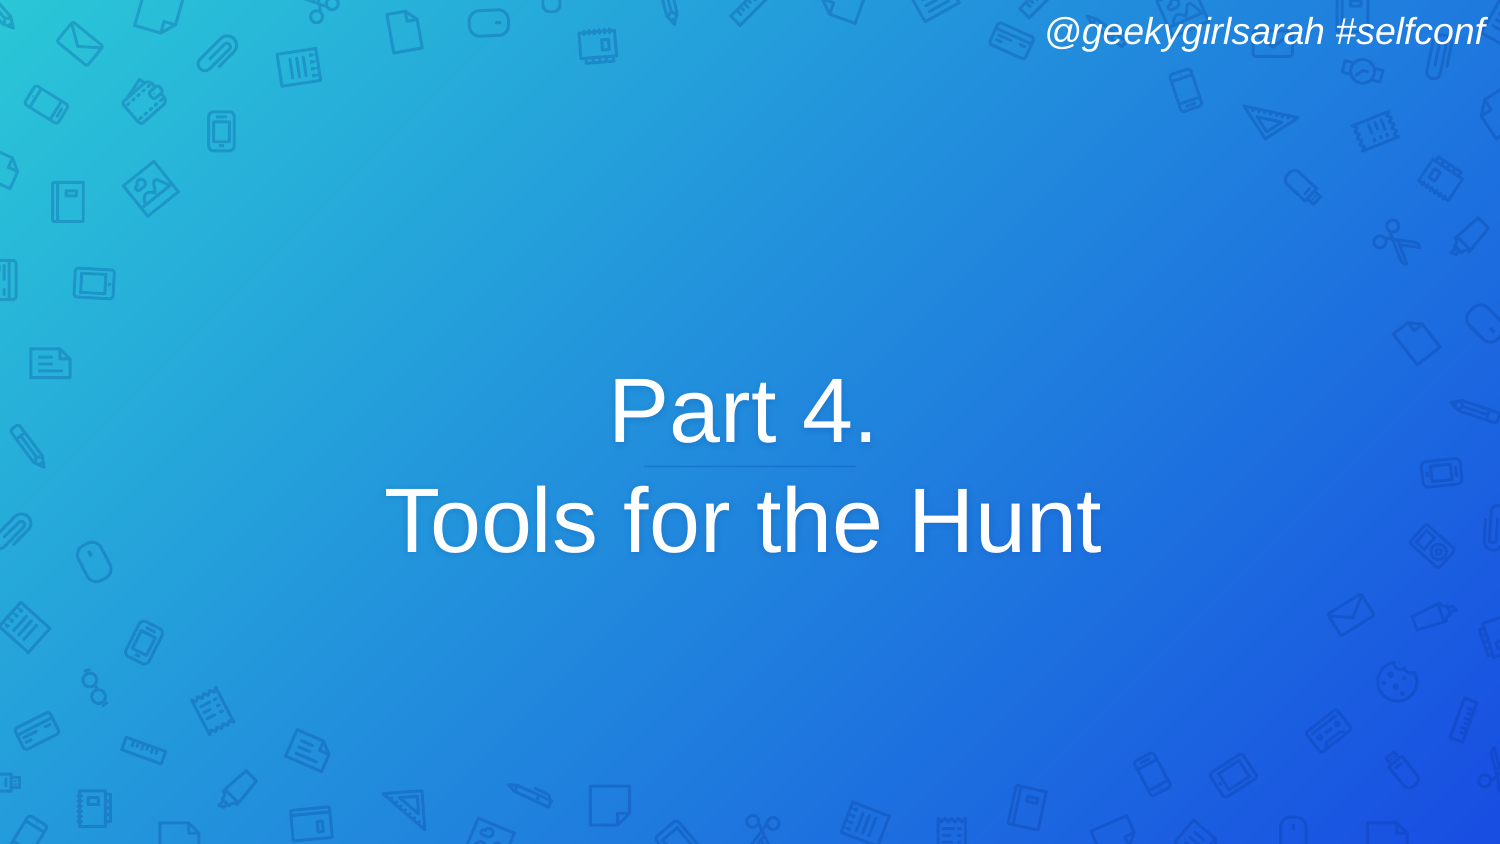

# Part 4. Tools for the Hunt